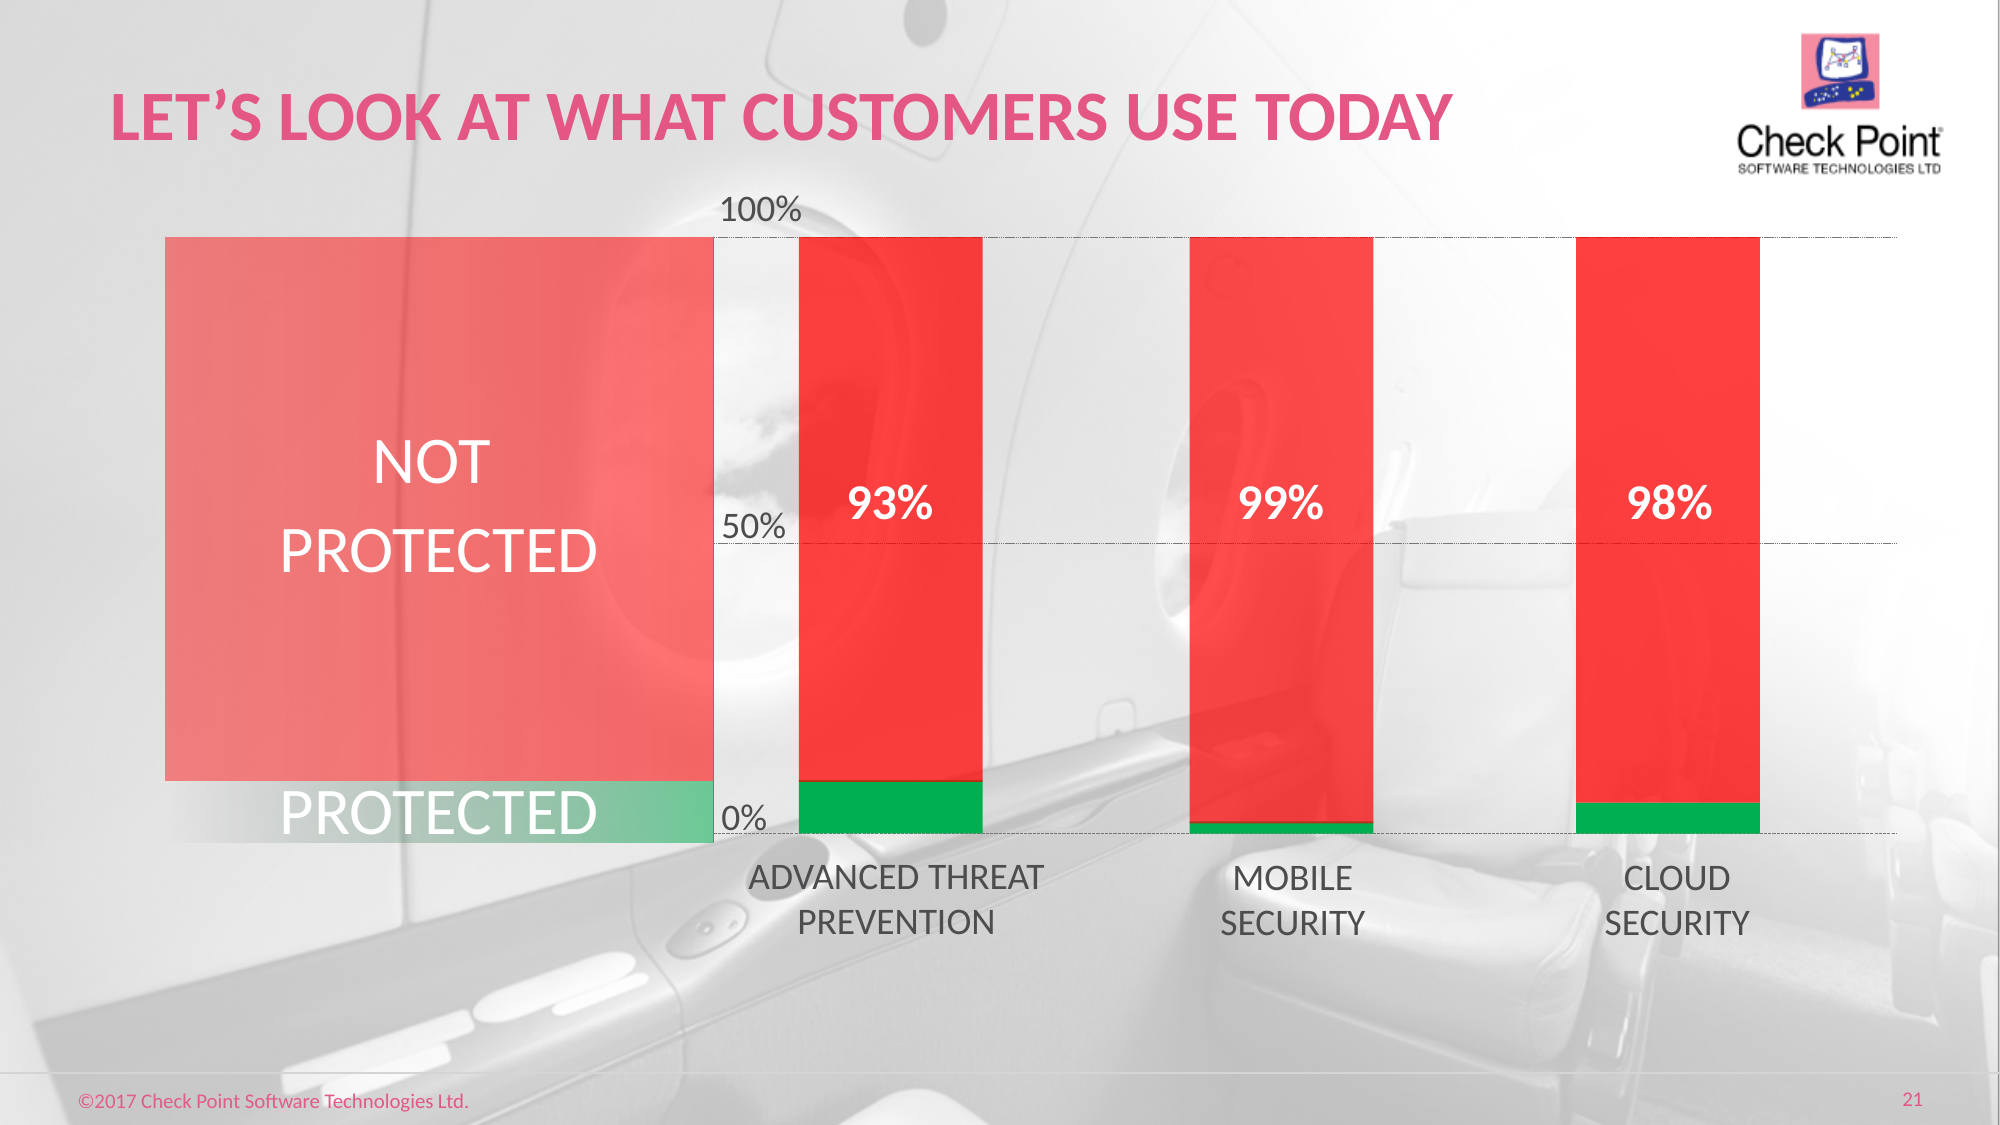

# LET’S LOOK AT WHAT CUSTOMERS USE TODAY
100%
NOT
PROTECTED

93%
99%
98%
50%

PROTECTED
0%
ADVANCED THREAT PREVENTION
MOBILE SECURITY
CLOUD SECURITY